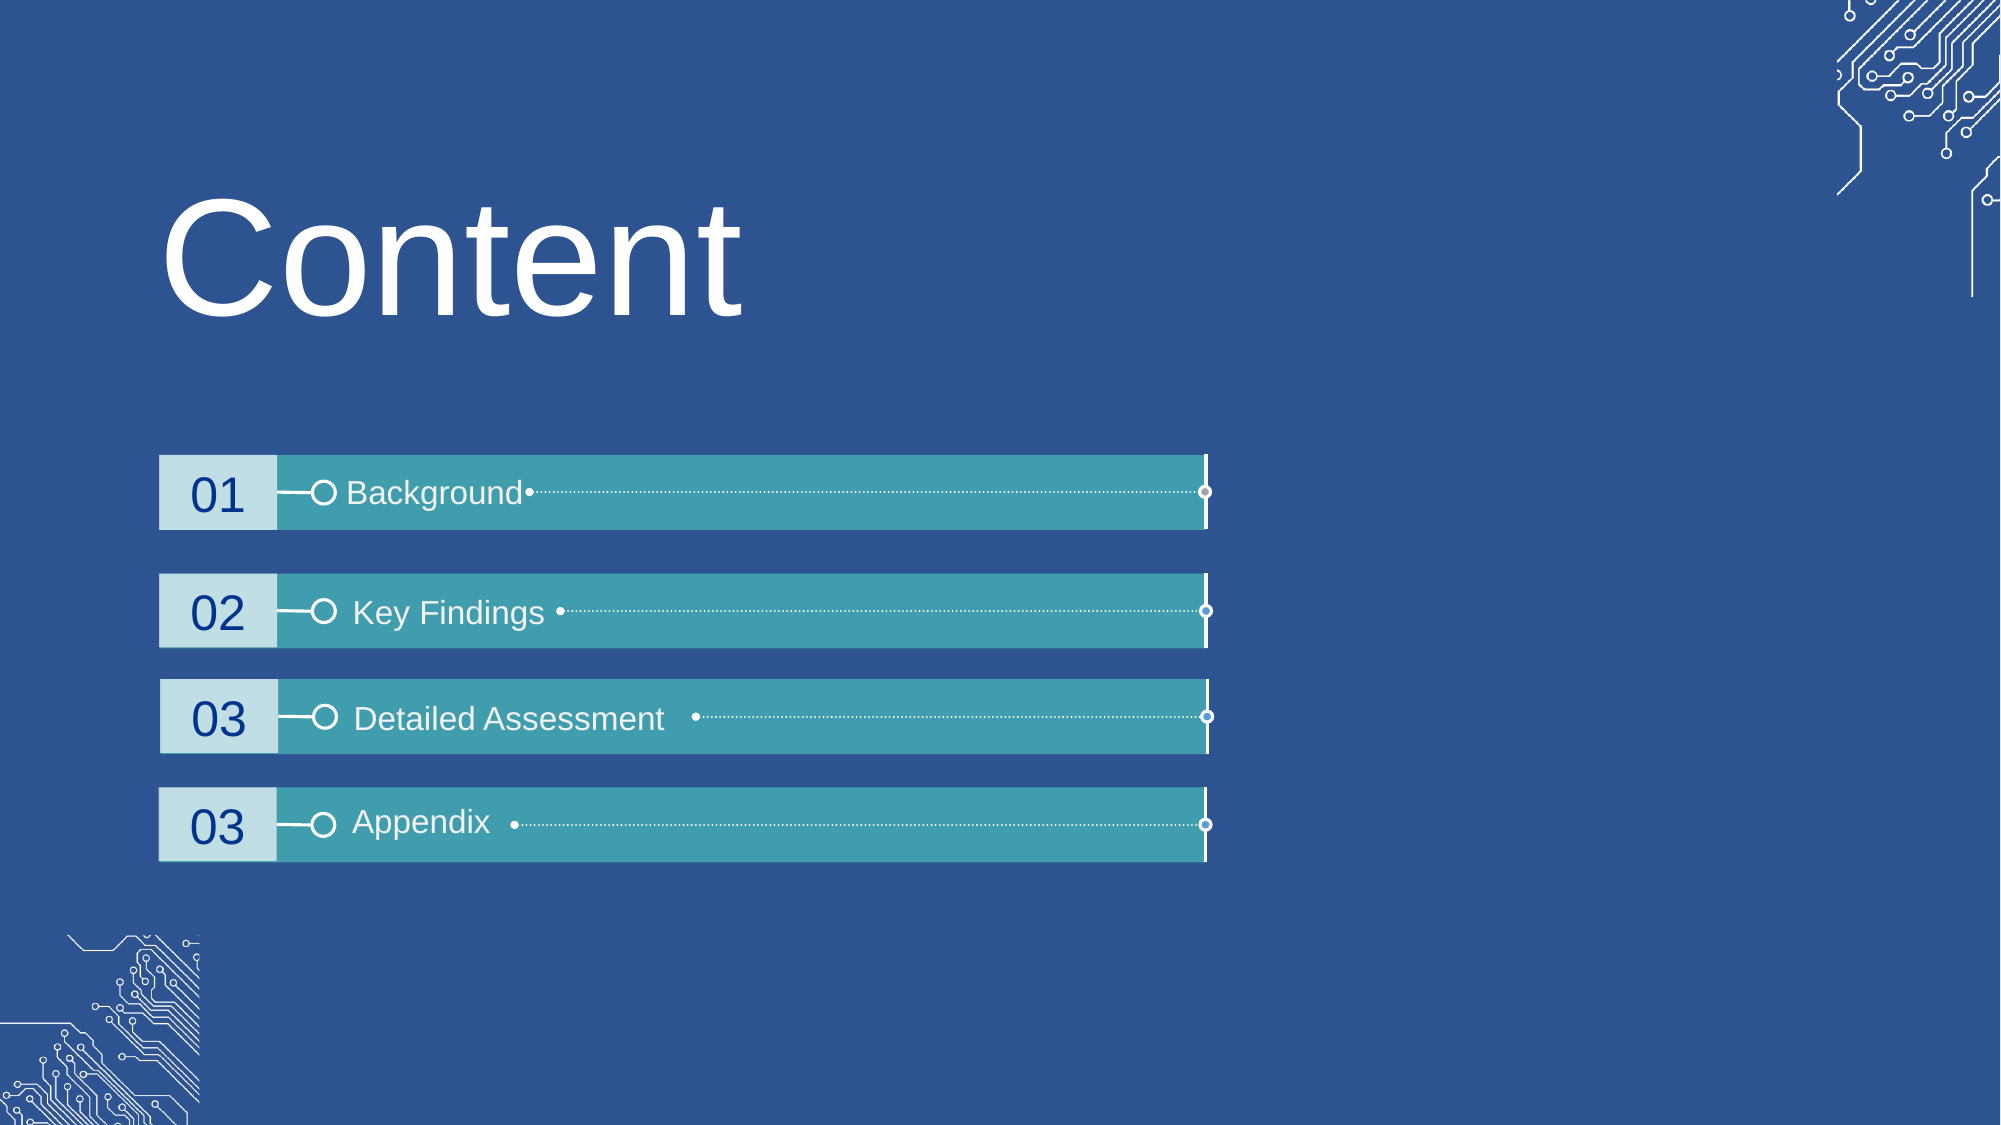

Content
Background
01

02

Key Findings

03

Detailed Assessment

Appendix
03